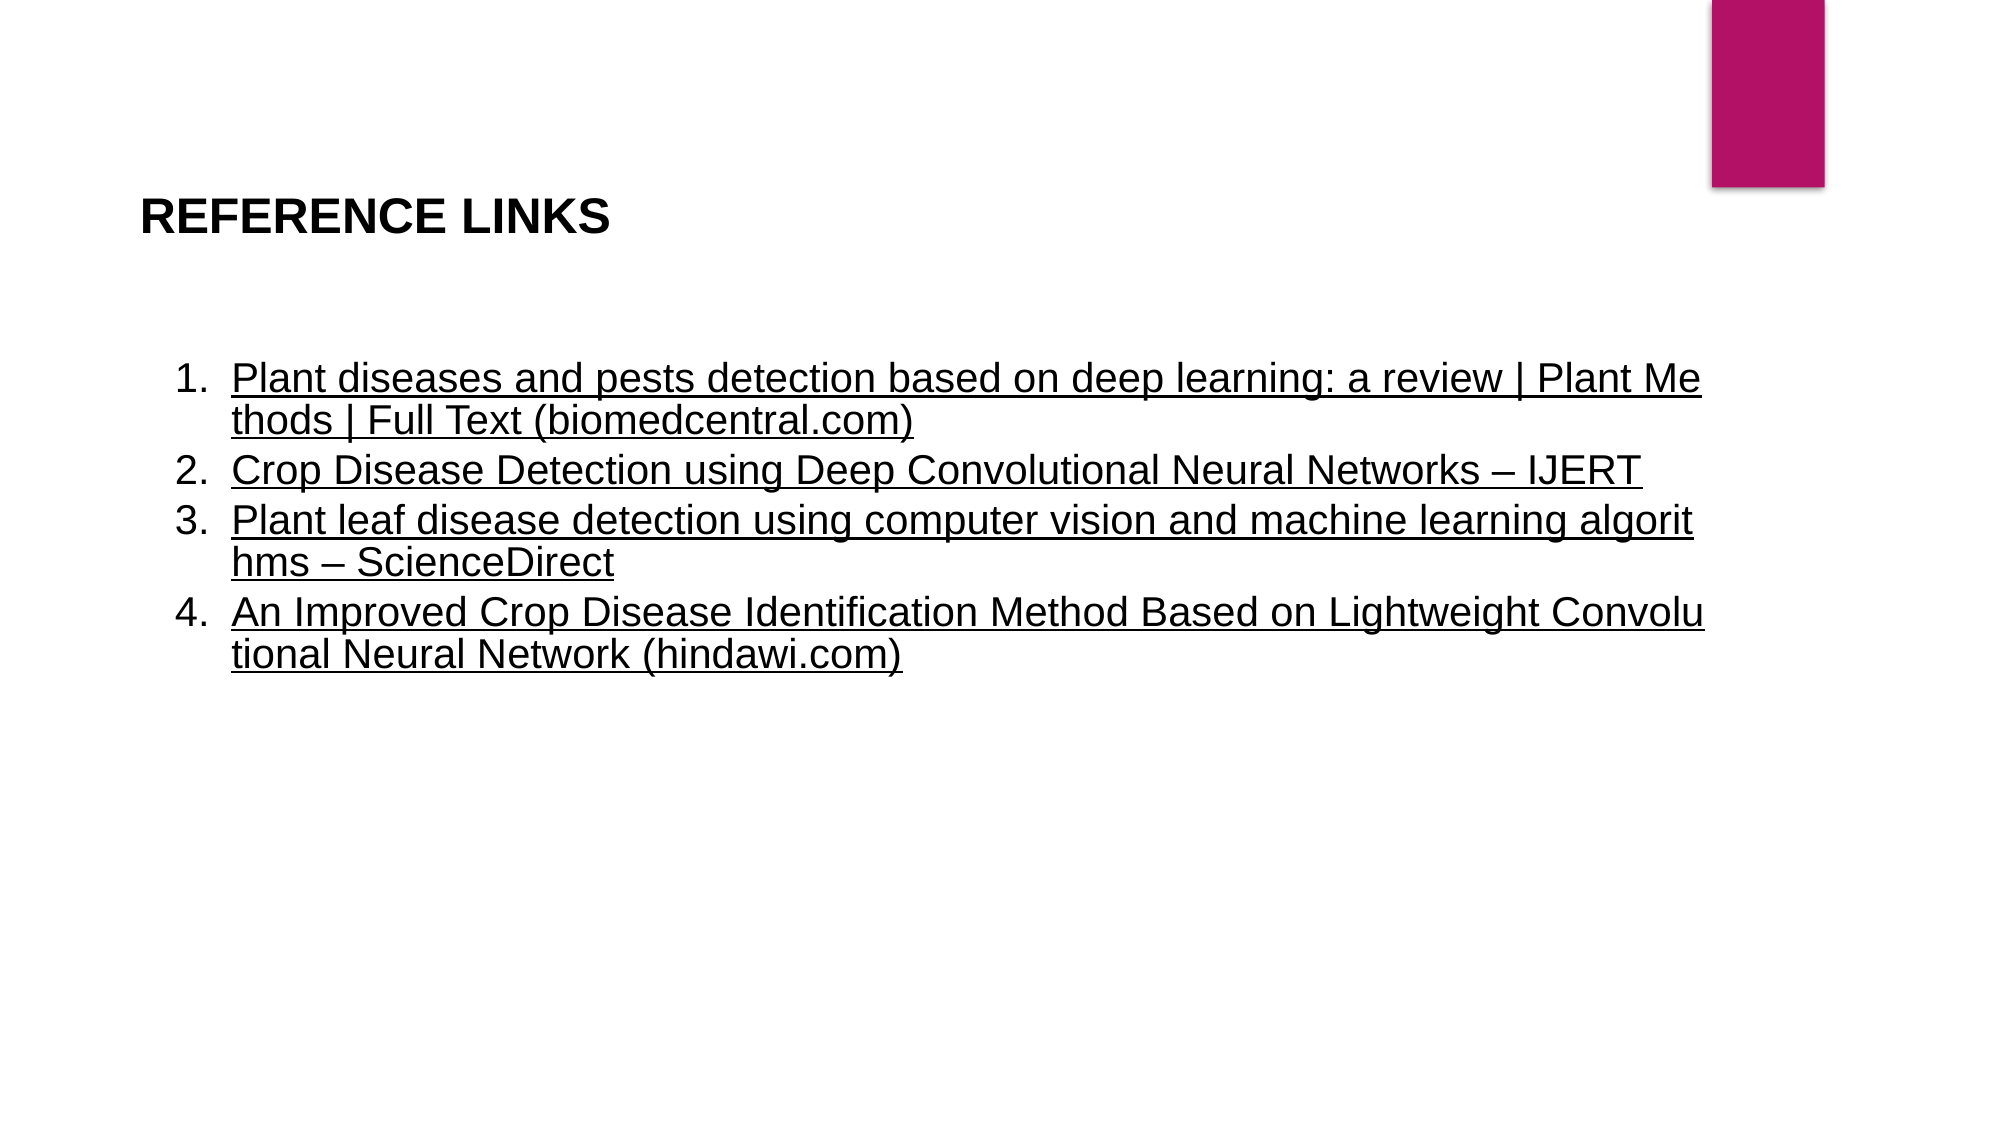

REFERENCE LINKS
Plant diseases and pests detection based on deep learning: a review | Plant Methods | Full Text (biomedcentral.com)
Crop Disease Detection using Deep Convolutional Neural Networks – IJERT
Plant leaf disease detection using computer vision and machine learning algorithms – ScienceDirect
An Improved Crop Disease Identification Method Based on Lightweight Convolutional Neural Network (hindawi.com)